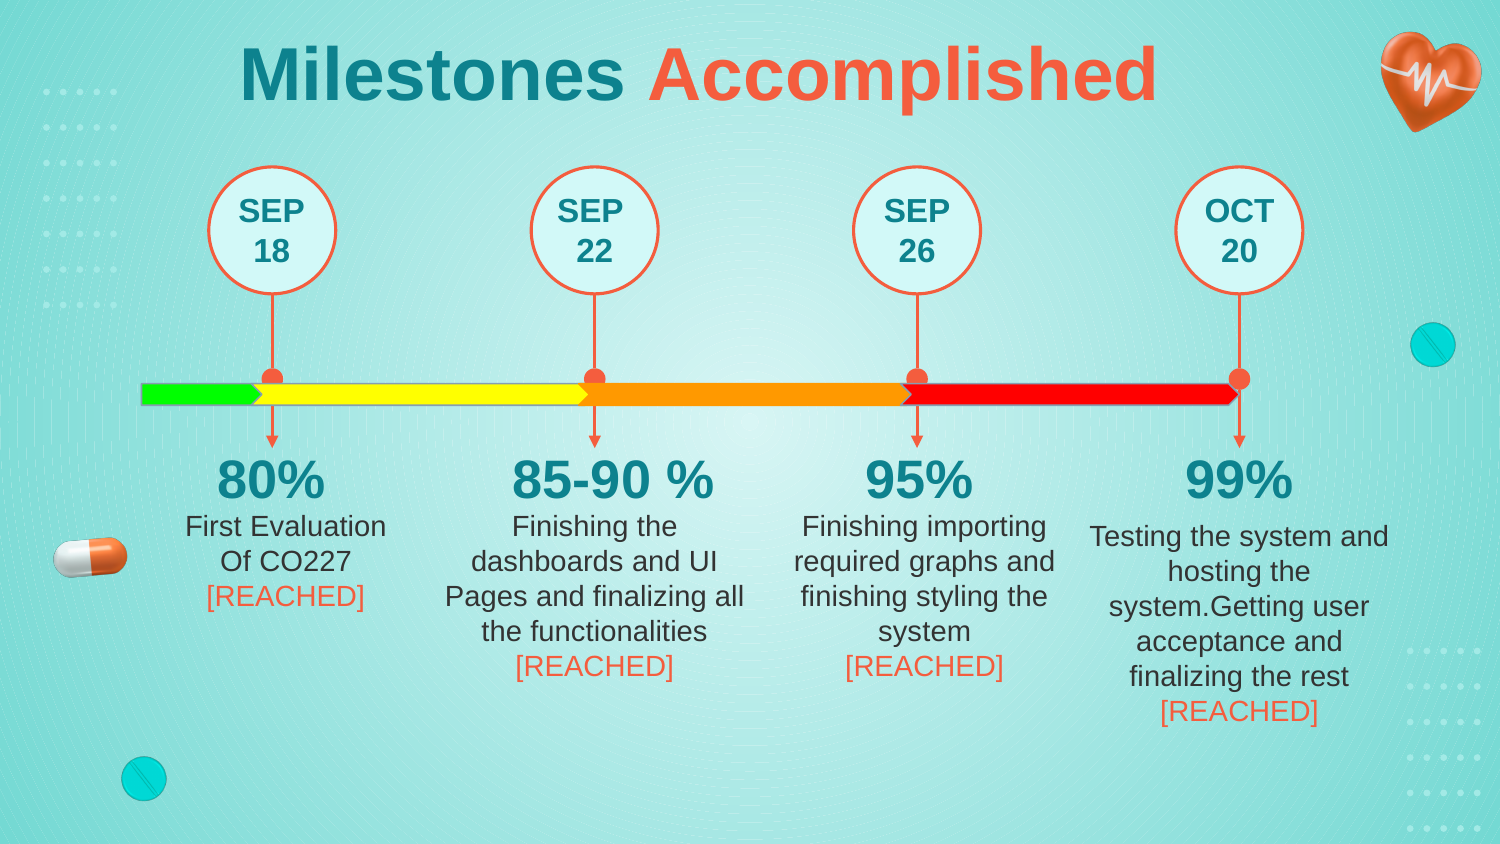

# Milestones Accomplished

SEP
18
SEP
22
SEP
26
OCT
20

80%
85-90 %
95%
99%
First Evaluation
Of CO227
[REACHED]
Finishing the dashboards and UI
Pages and finalizing all the functionalities
[REACHED]
Finishing importing required graphs and finishing styling the system
[REACHED]
Testing the system and hosting the system.Getting user acceptance and finalizing the rest
[REACHED]